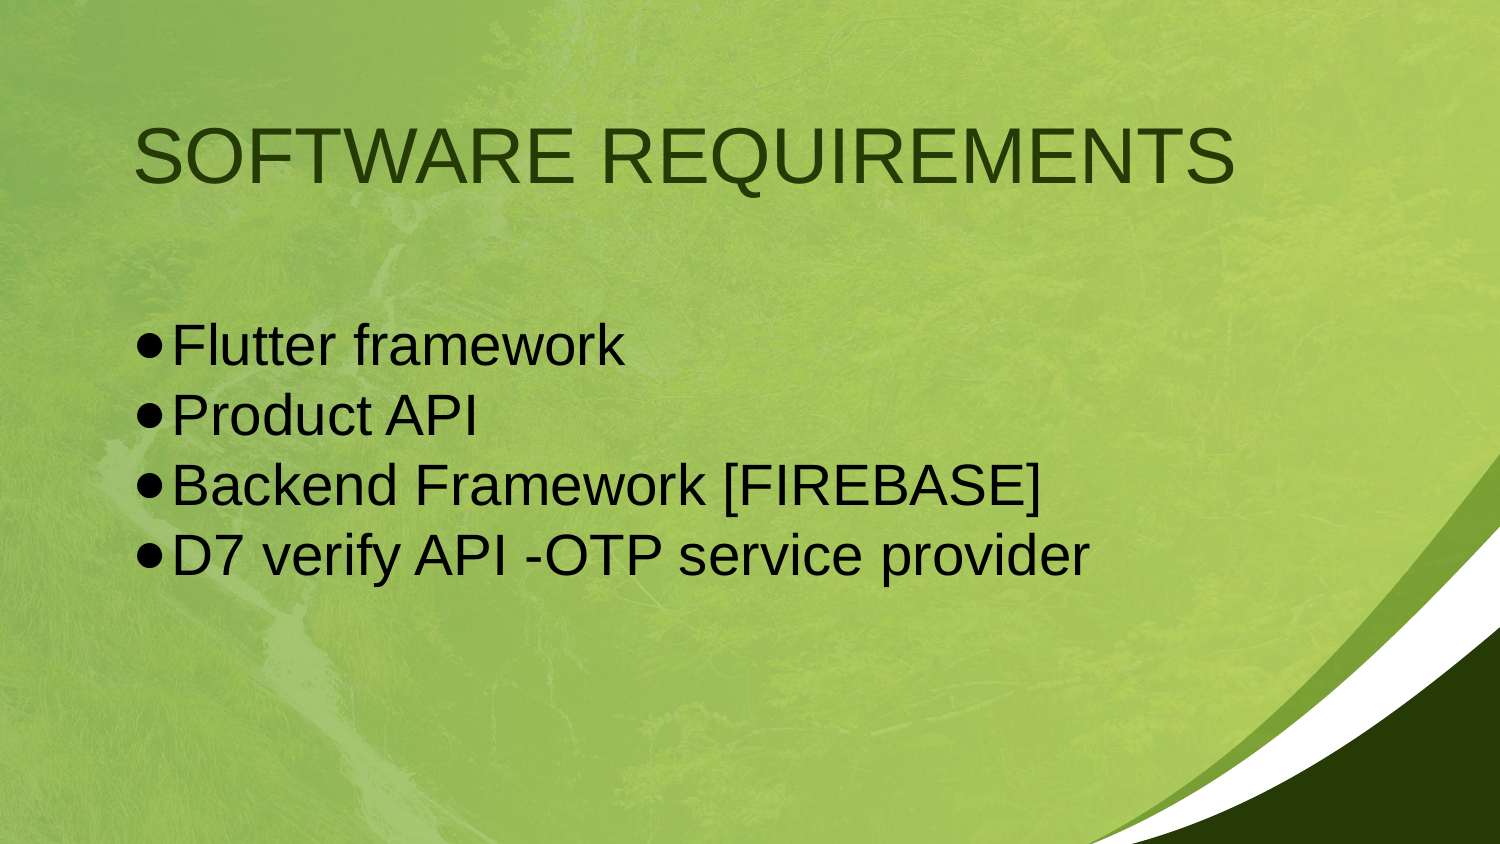

# SOFTWARE REQUIREMENTS

Flutter framework
Product API
Backend Framework [FIREBASE]
D7 verify API -OTP service provider